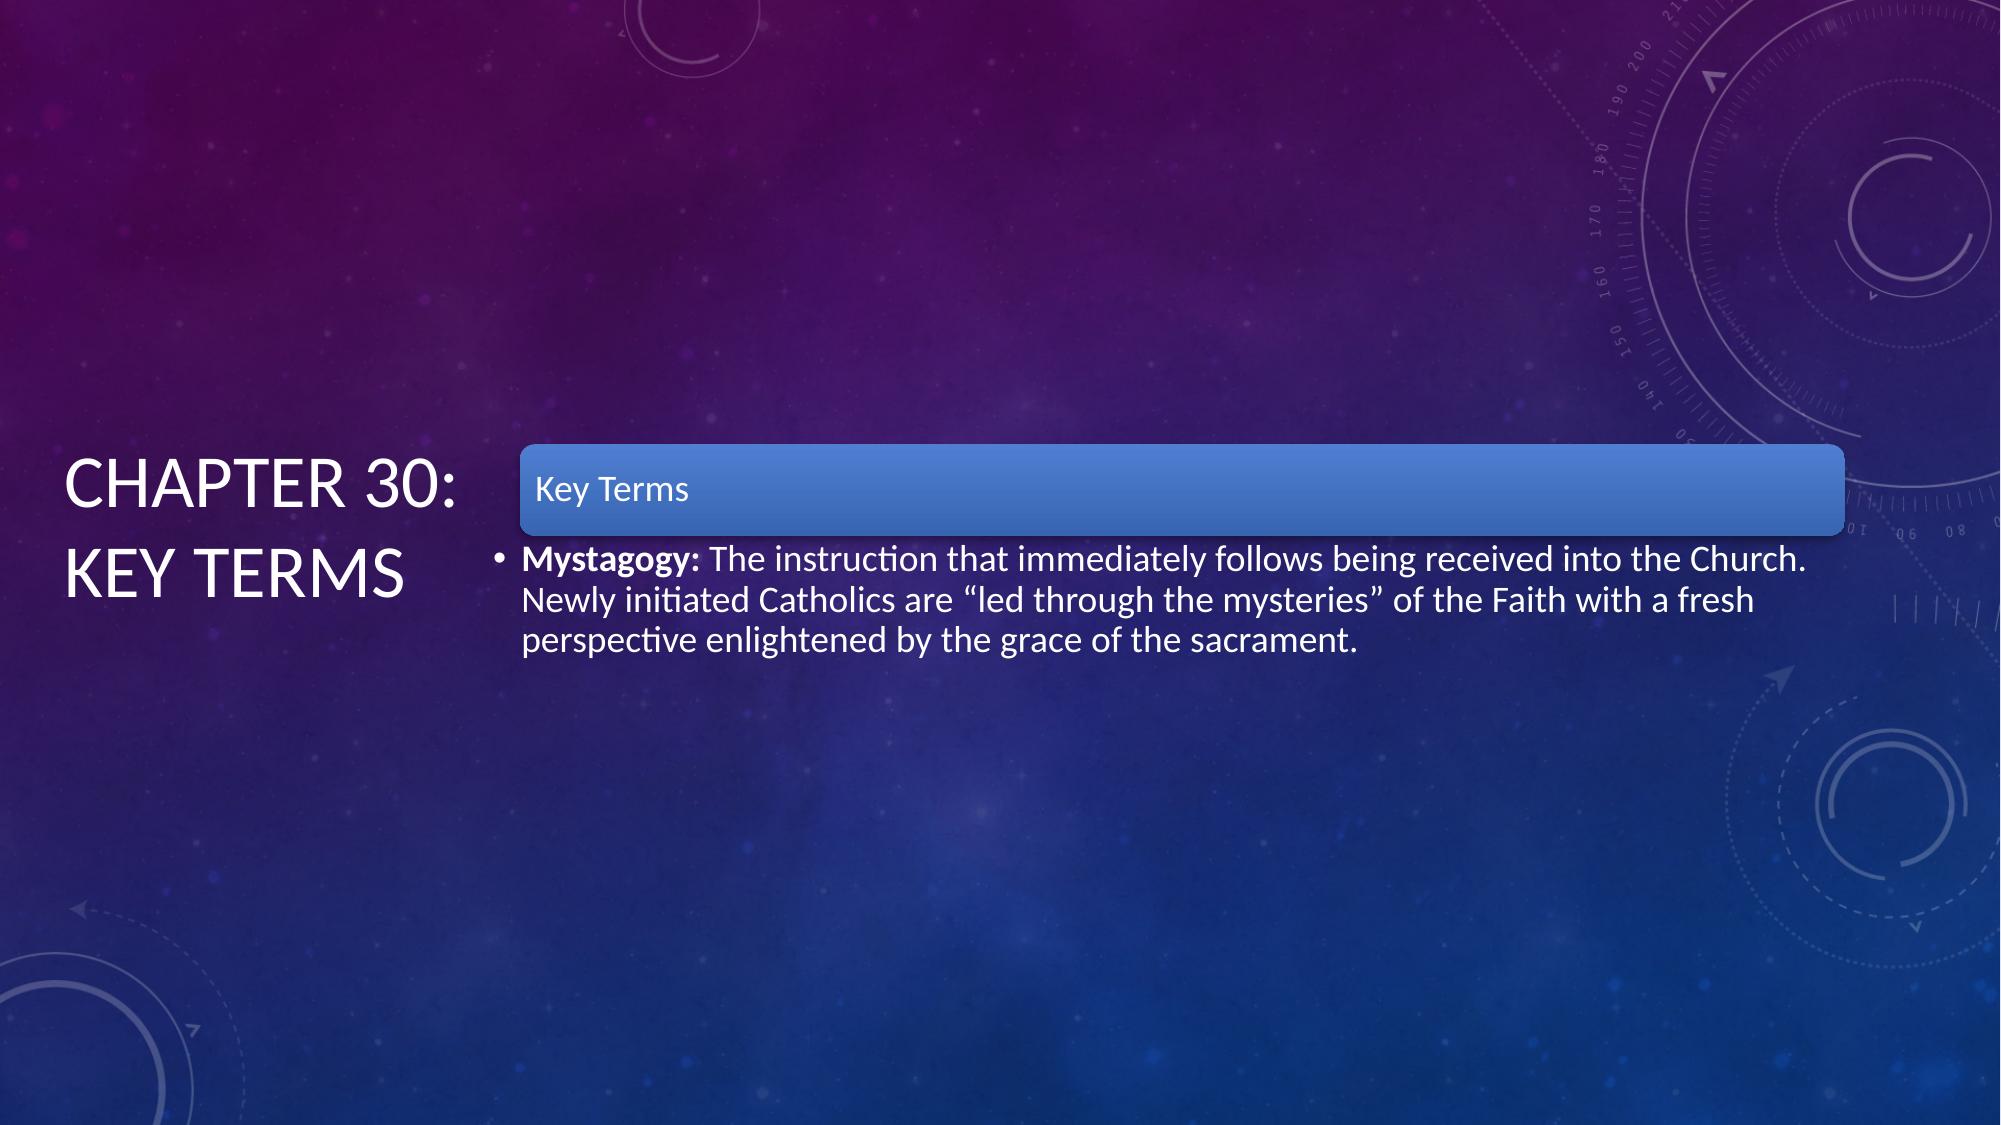

# Chapter 30: Key Terms

Key Terms
Mystagogy: The instruction that immediately follows being received into the Church. Newly initiated Catholics are “led through the mysteries” of the Faith with a fresh perspective enlightened by the grace of the sacrament.